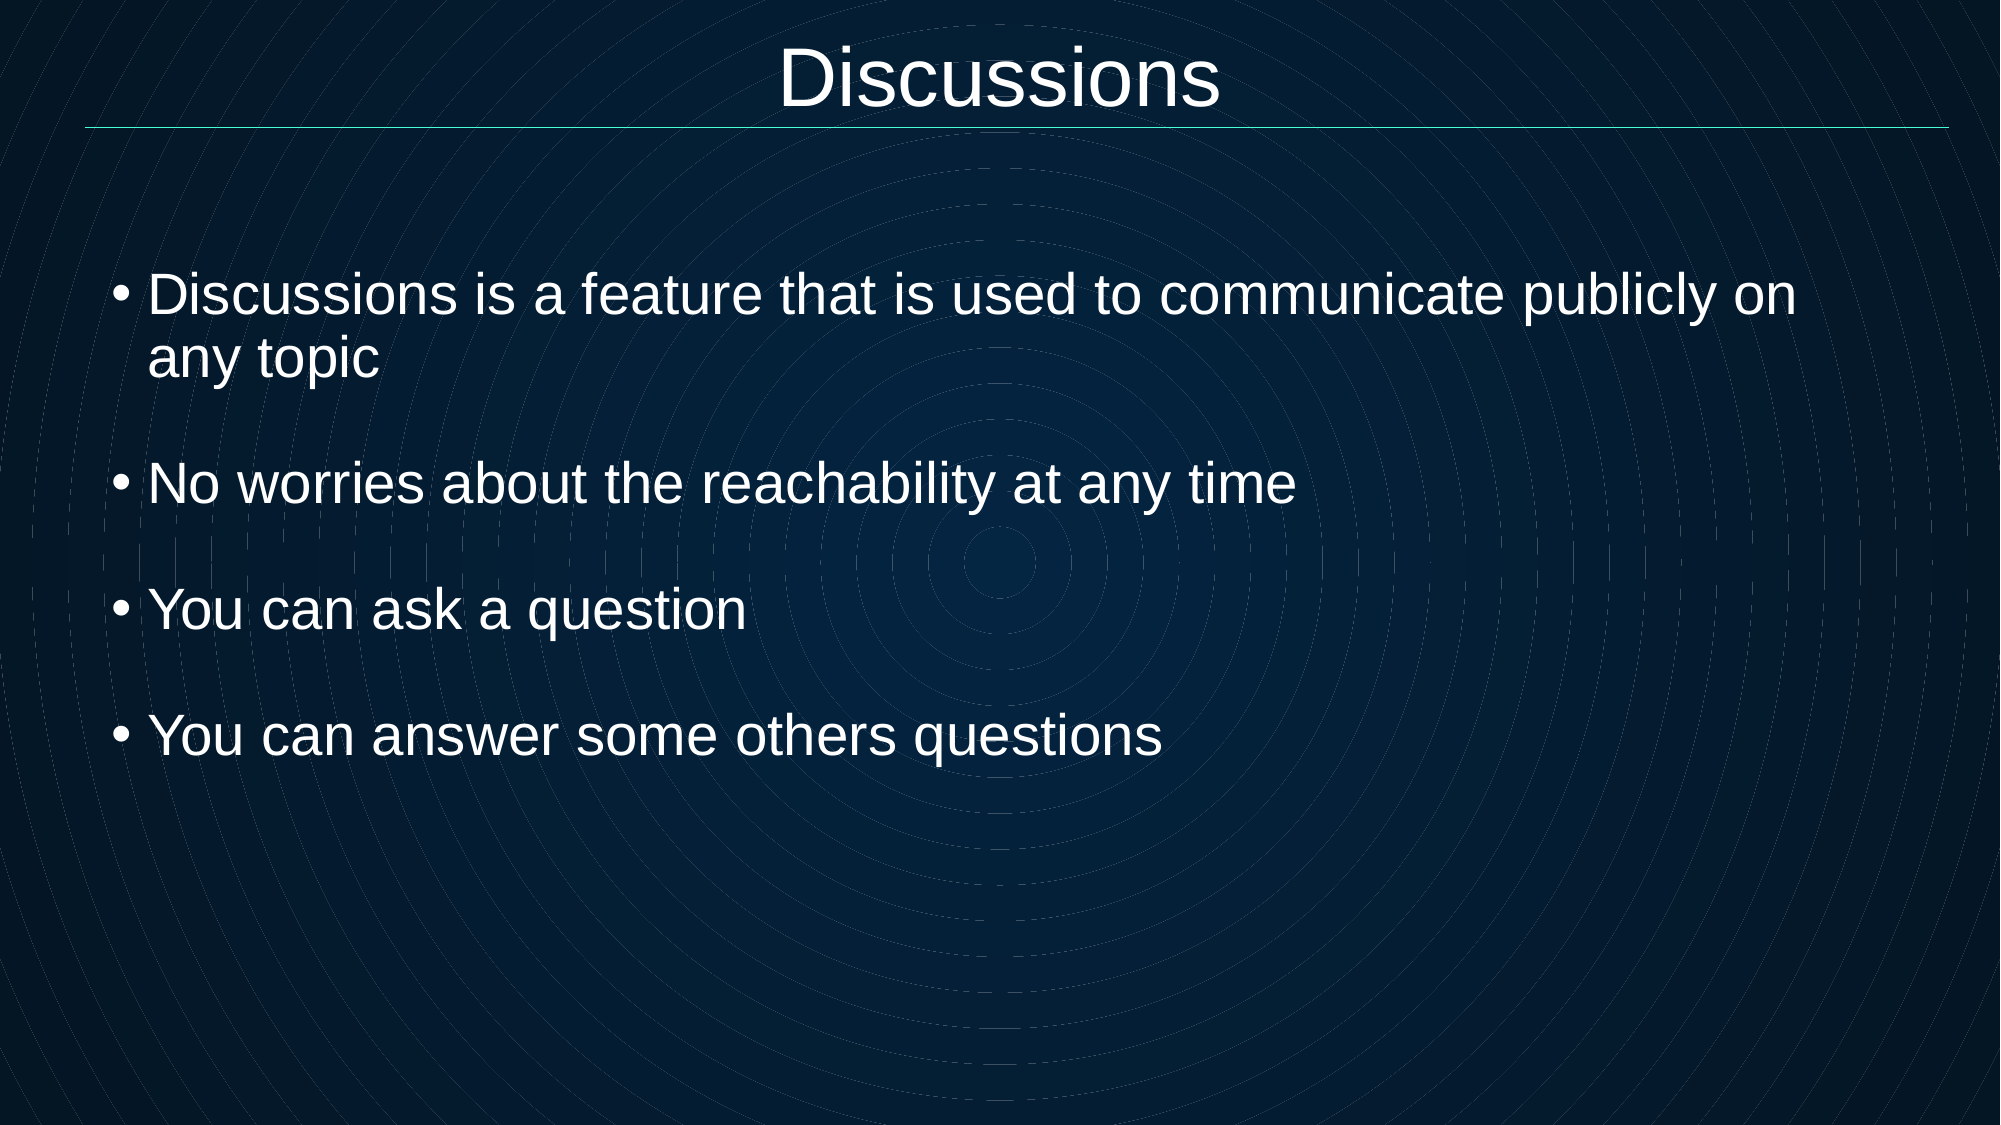

# Discussions
Discussions is a feature that is used to communicate publicly on any topic

No worries about the reachability at any time

You can ask a question
You can answer some others questions